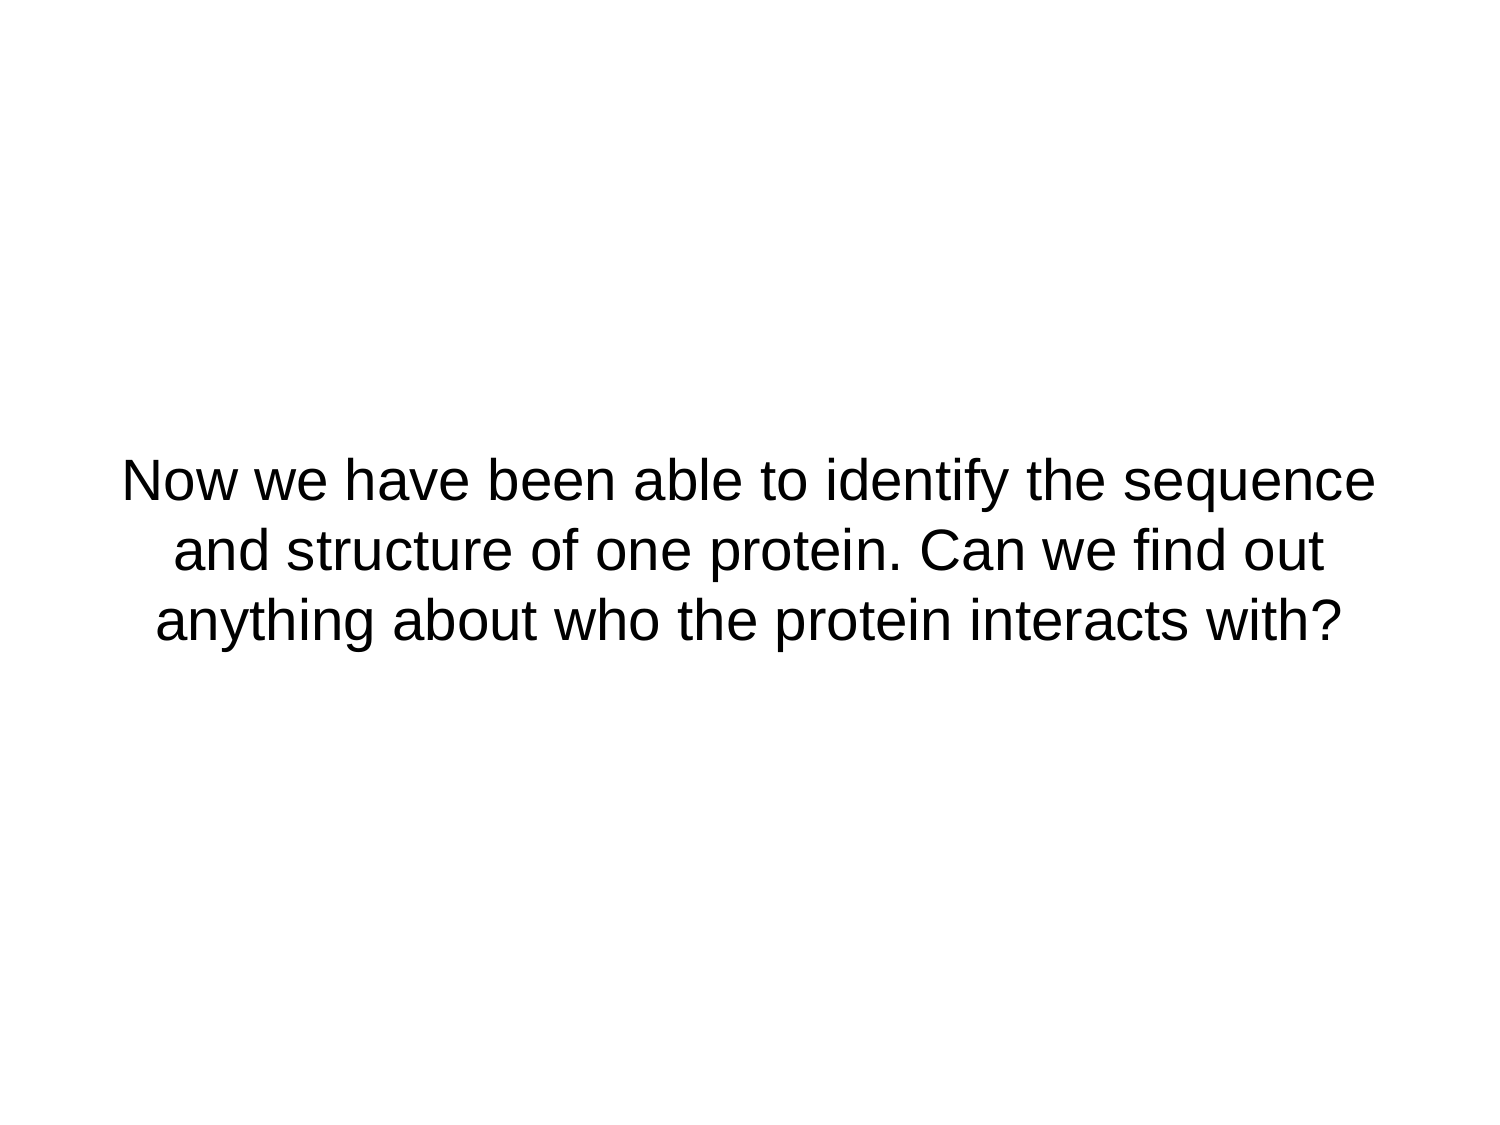

Now we have been able to identify the sequence and structure of one protein. Can we find out anything about who the protein interacts with?